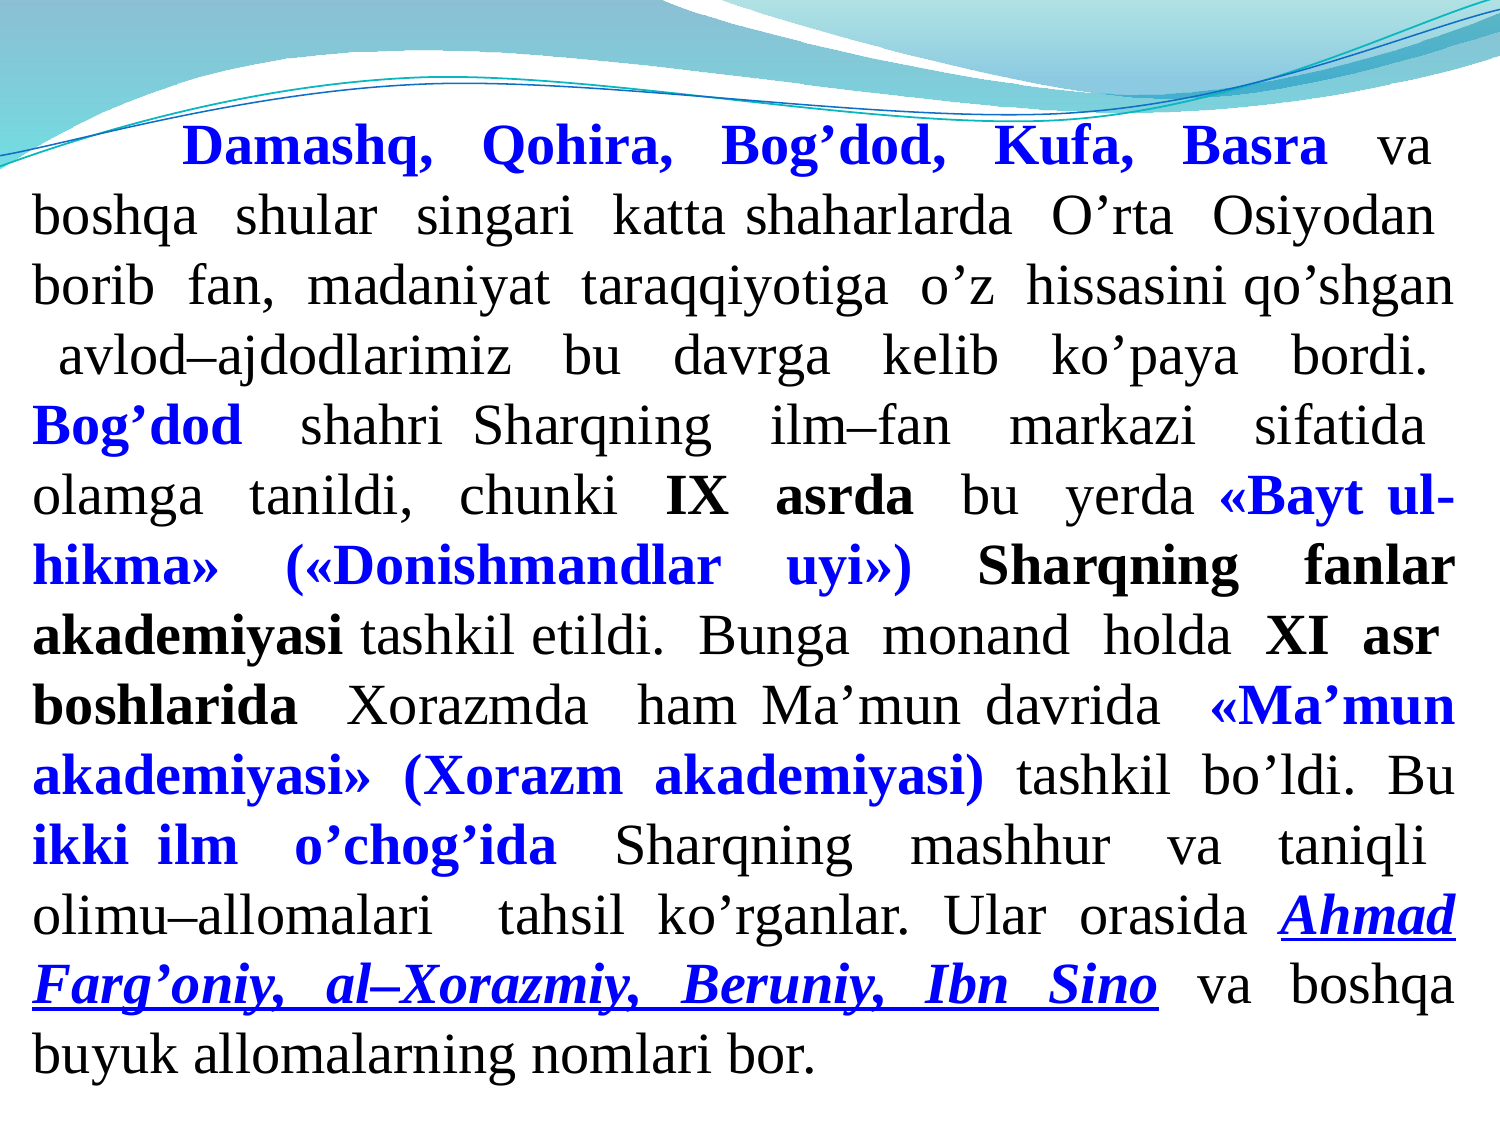

Damashq,  Qohira,  Bog’dod,  Kufa,  Basra  va  boshqa  shular  singari  katta shaharlarda  O’rta  Osiyodan  borib  fan,  madaniyat  taraqqiyotiga  o’z  hissasini qo’shgan  avlod–ajdodlarimiz  bu  davrga  kelib  ko’paya  bordi.  Bog’dod  shahri Sharqning  ilm–fan  markazi  sifatida  olamga  tanildi,  chunki  IX  asrda  bu  yerda «Bayt ul-hikma» («Donishmandlar uyi») Sharqning fanlar akademiyasi tashkil etildi.  Bunga  monand  holda  XI  asr  boshlarida  Xorazmda  ham Ma’mun davrida  «Ma’mun akademiyasi» (Xorazm akademiyasi) tashkil bo’ldi. Bu ikki ilm  o’chog’ida  Sharqning  mashhur  va  taniqli  olimu–allomalari  tahsil ko’rganlar. Ular orasida Ahmad Farg’oniy, al–Xorazmiy, Beruniy, Ibn Sino va boshqa buyuk allomalarning nomlari bor.